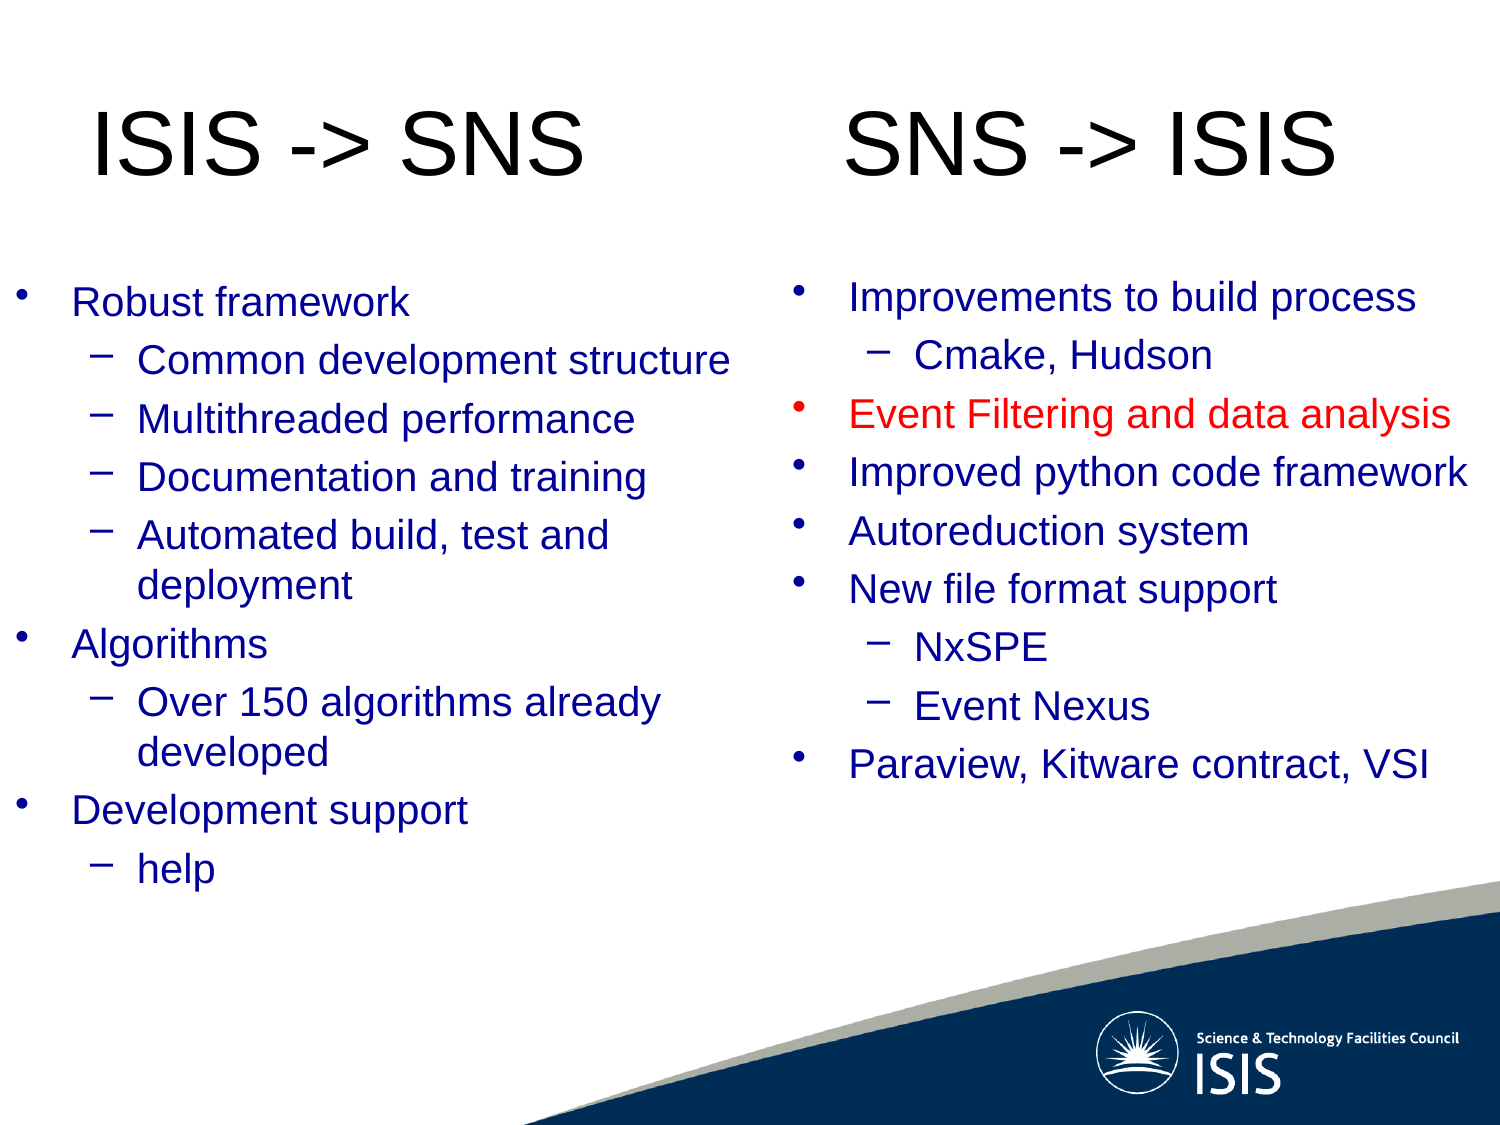

# ISIS -> SNS
SNS -> ISIS
Improvements to build process
Cmake, Hudson
Event Filtering and data analysis
Improved python code framework
Autoreduction system
New file format support
NxSPE
Event Nexus
Paraview, Kitware contract, VSI

Robust framework
Common development structure
Multithreaded performance
Documentation and training
Automated build, test and deployment
Algorithms
Over 150 algorithms already developed
Development support
help